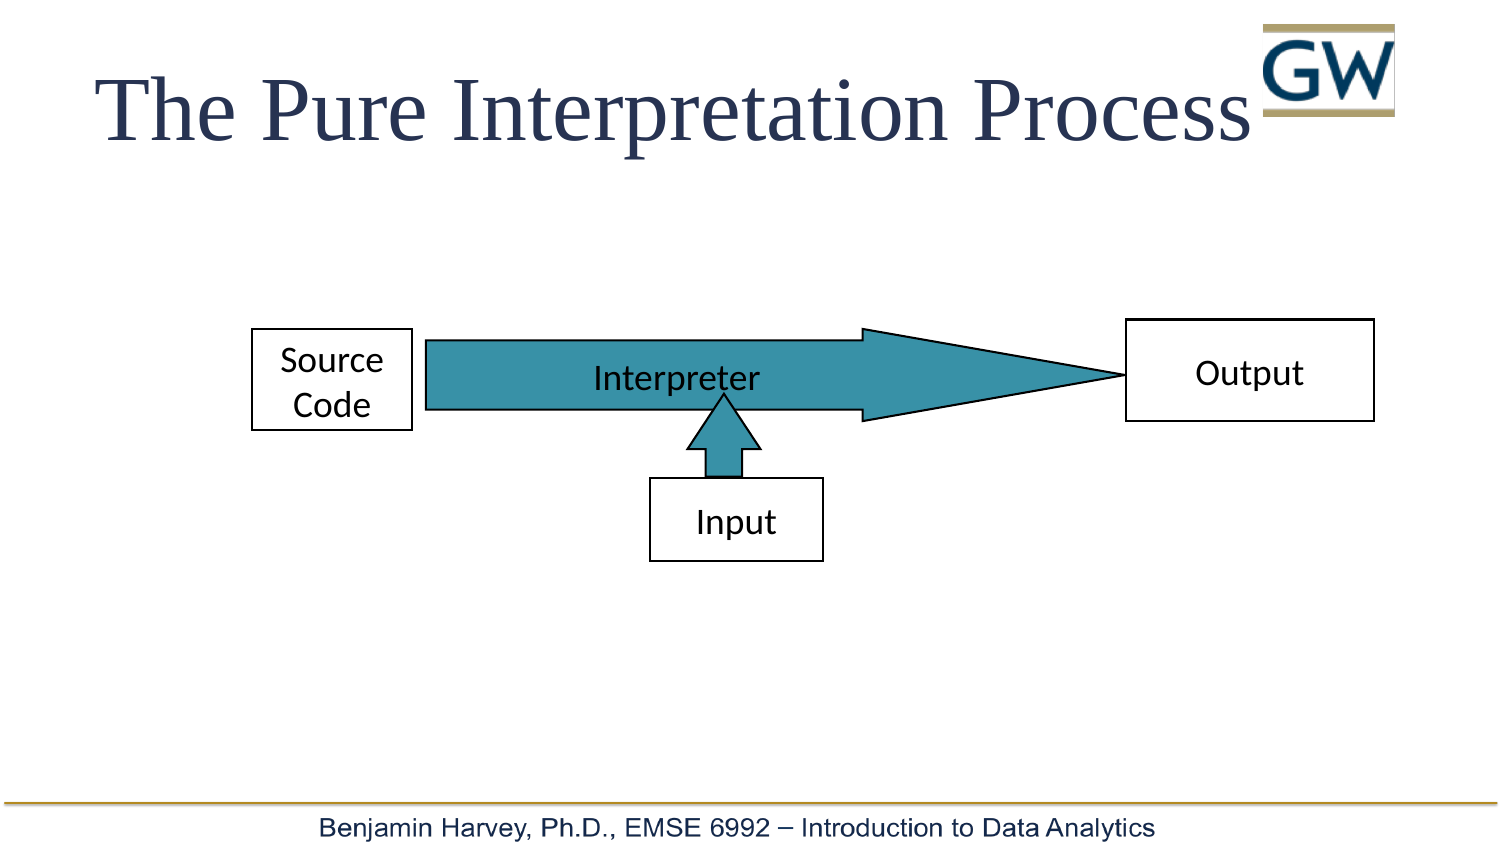

# The Pure Interpretation Process

Output
Source
Code
Interpreter

Input